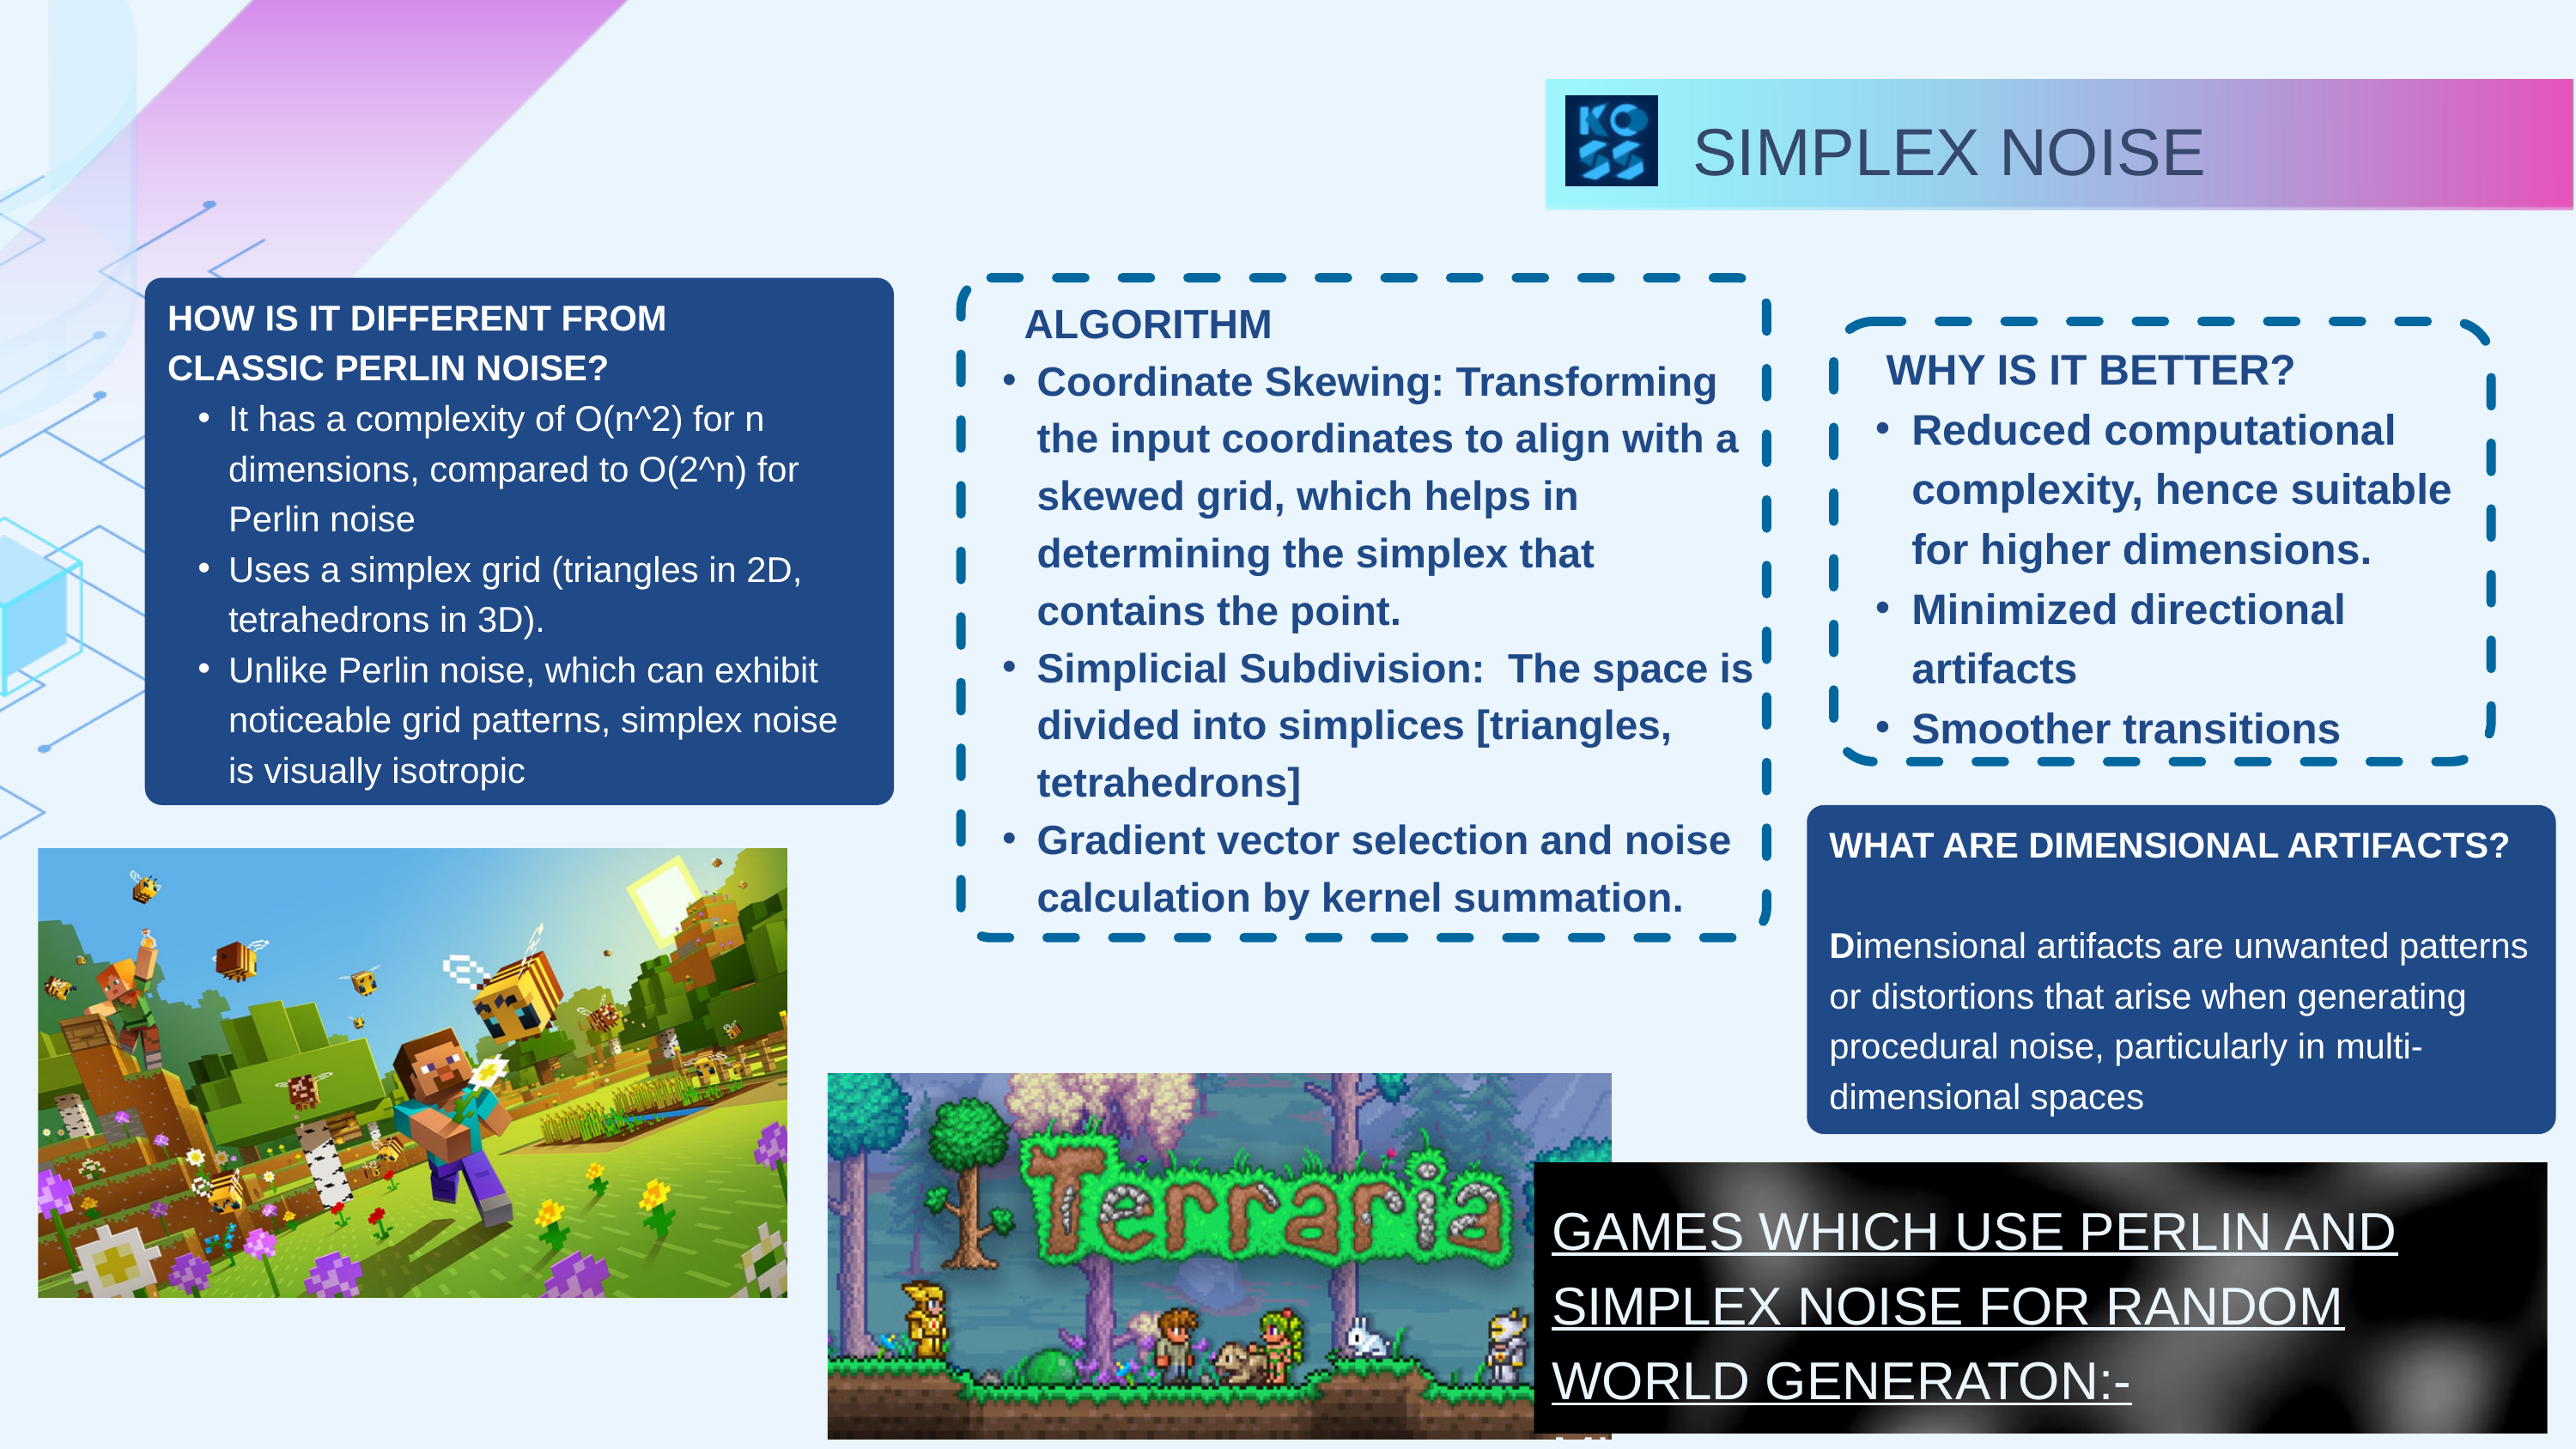

SIMPLEX NOISE

HOW IS IT DIFFERENT FROM                   CLASSIC PERLIN NOISE?
It has a complexity of O(n^2) for n dimensions, compared to O(2^n) for Perlin noise
Uses a simplex grid (triangles in 2D, tetrahedrons in 3D).
Unlike Perlin noise, which can exhibit noticeable grid patterns, simplex noise is visually isotropic

     ALGORITHM
Coordinate Skewing: Transforming the input coordinates to align with a skewed grid, which helps in determining the simplex that contains the point.
Simplicial Subdivision:  The space is divided into simplices [triangles, tetrahedrons]
Gradient vector selection and noise calculation by kernel summation.

    WHY IS IT BETTER?
Reduced computational complexity, hence suitable for higher dimensions.
Minimized directional artifacts
Smoother transitions

WHAT ARE DIMENSIONAL ARTIFACTS?

Dimensional artifacts are unwanted patterns or distortions that arise when generating procedural noise, particularly in multi-dimensional spaces

GAMES WHICH USE PERLIN AND SIMPLEX NOISE FOR RANDOM WORLD GENERATON:-
MINECRAFT, FACTORIO, TERRARIA